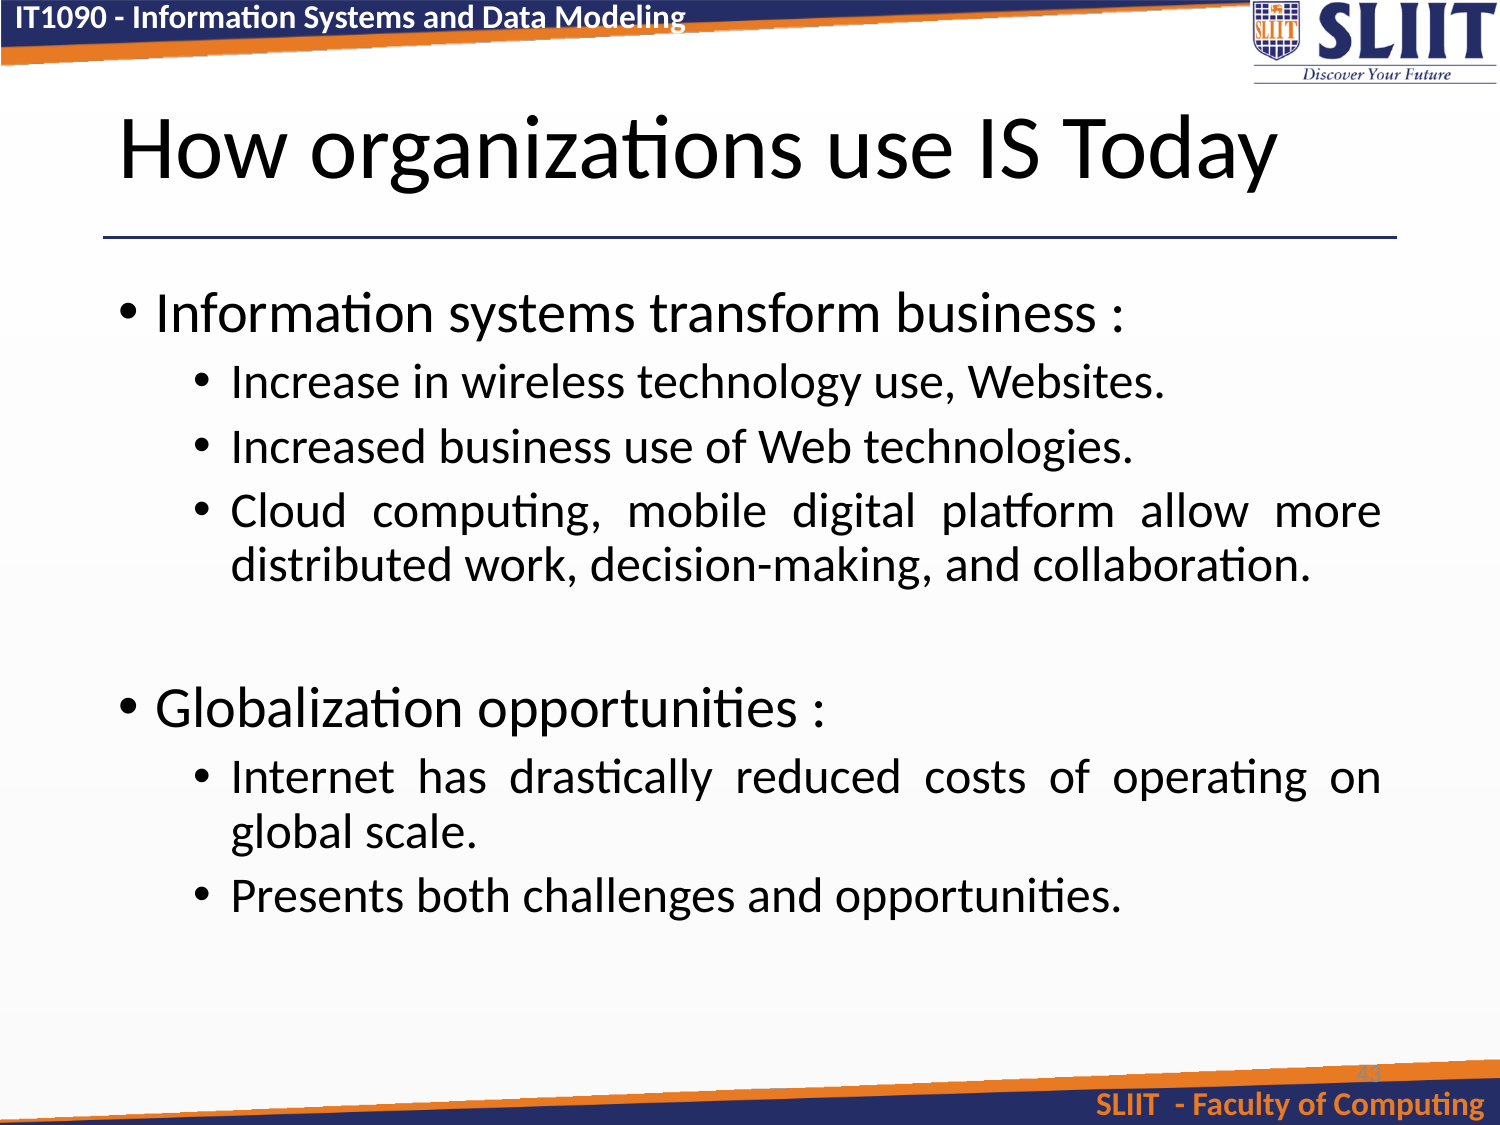

# How organizations use IS Today
Information systems transform business :
Increase in wireless technology use, Websites.
Increased business use of Web technologies.
Cloud computing, mobile digital platform allow more distributed work, decision-making, and collaboration.

Globalization opportunities :
Internet has drastically reduced costs of operating on global scale.
Presents both challenges and opportunities.

43